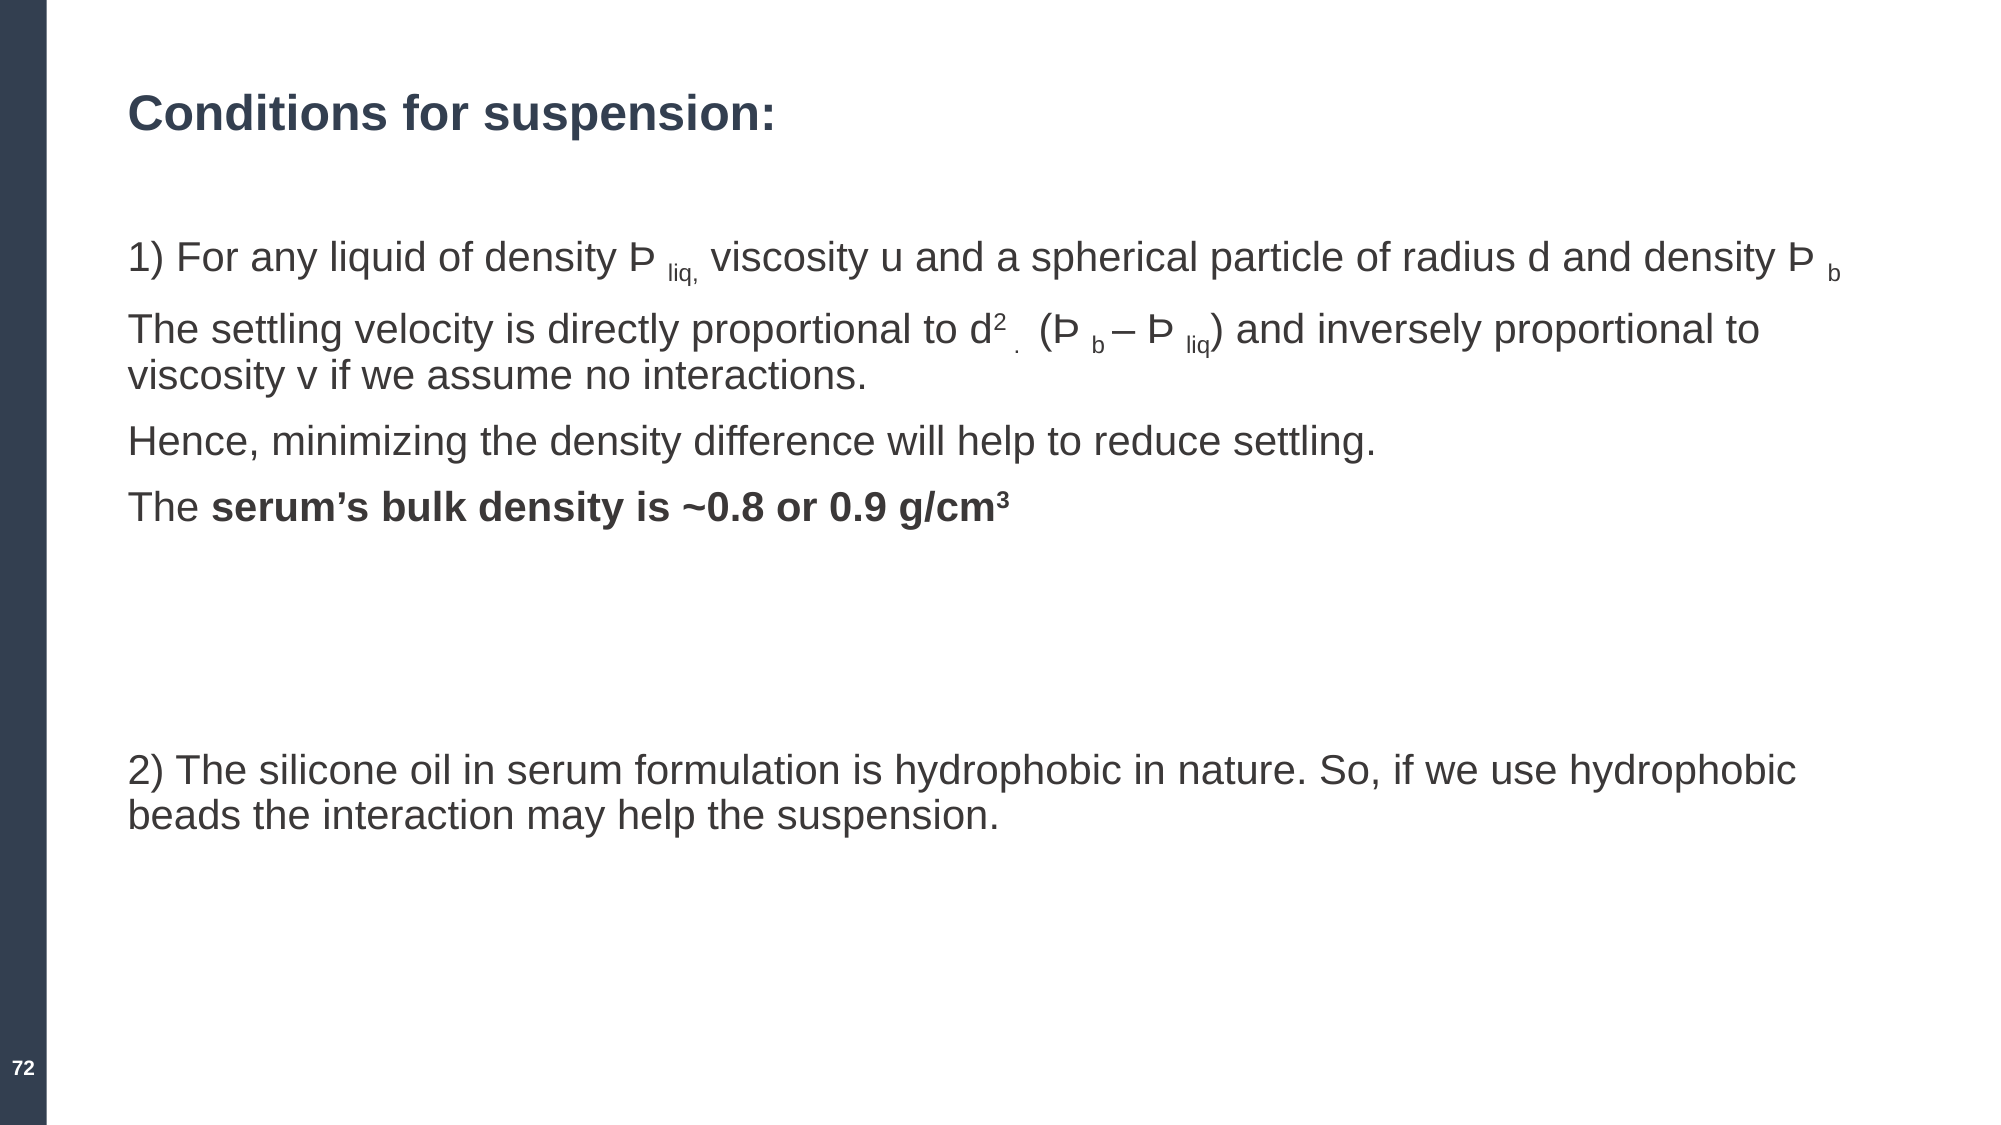

# Conditions for suspension:
1) For any liquid of density Þ liq, viscosity u and a spherical particle of radius d and density Þ b
The settling velocity is directly proportional to d2 .  (Þ b – Þ liq) and inversely proportional to viscosity v if we assume no interactions.
Hence, minimizing the density difference will help to reduce settling.
The serum’s bulk density is ~0.8 or 0.9 g/cm3

2) The silicone oil in serum formulation is hydrophobic in nature. So, if we use hydrophobic beads the interaction may help the suspension.